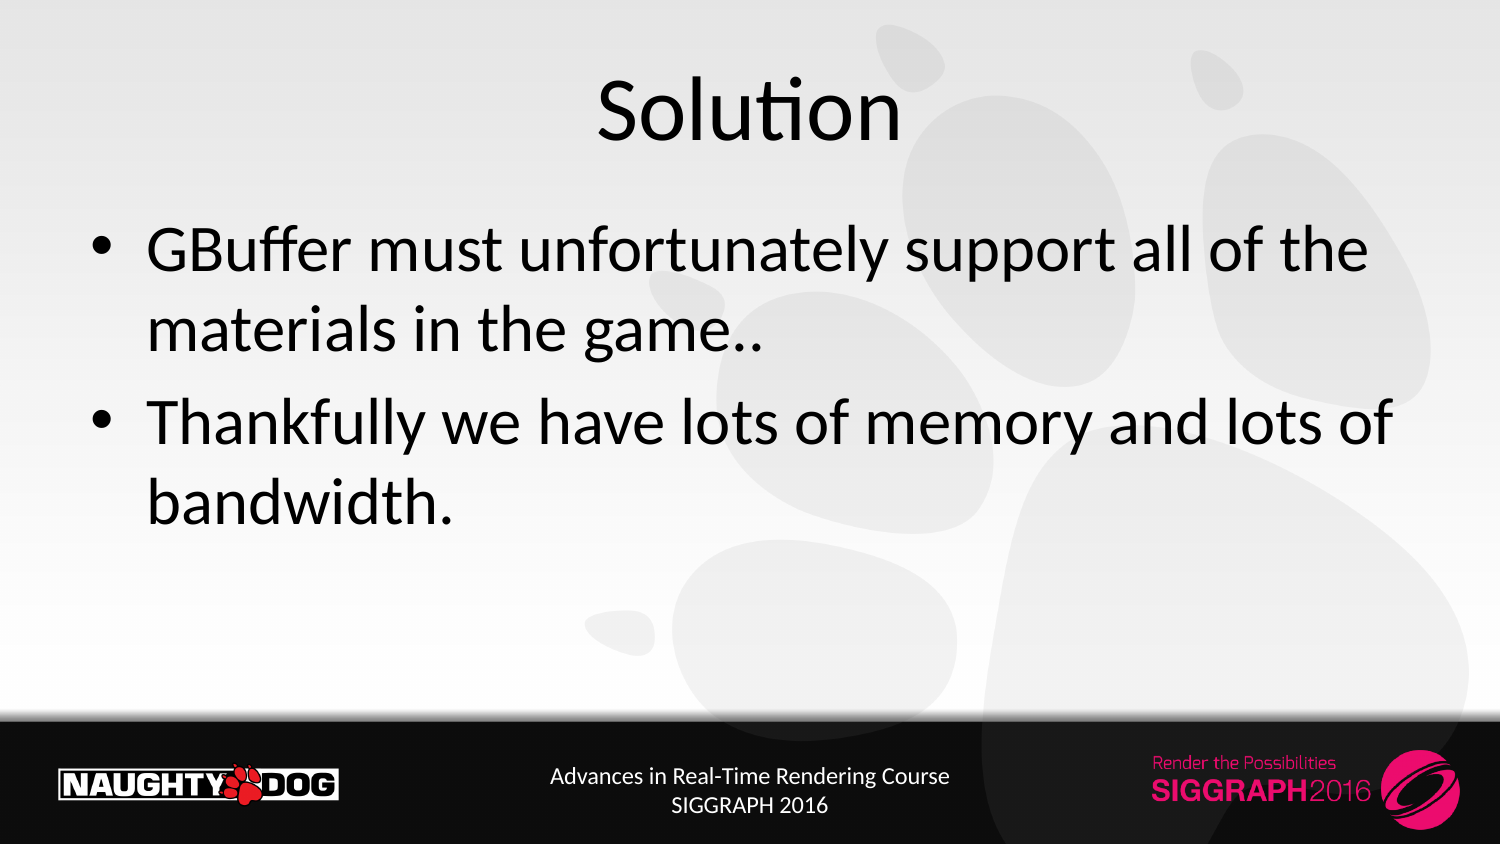

# Solution
GBuffer must unfortunately support all of the materials in the game..
Thankfully we have lots of memory and lots of bandwidth.